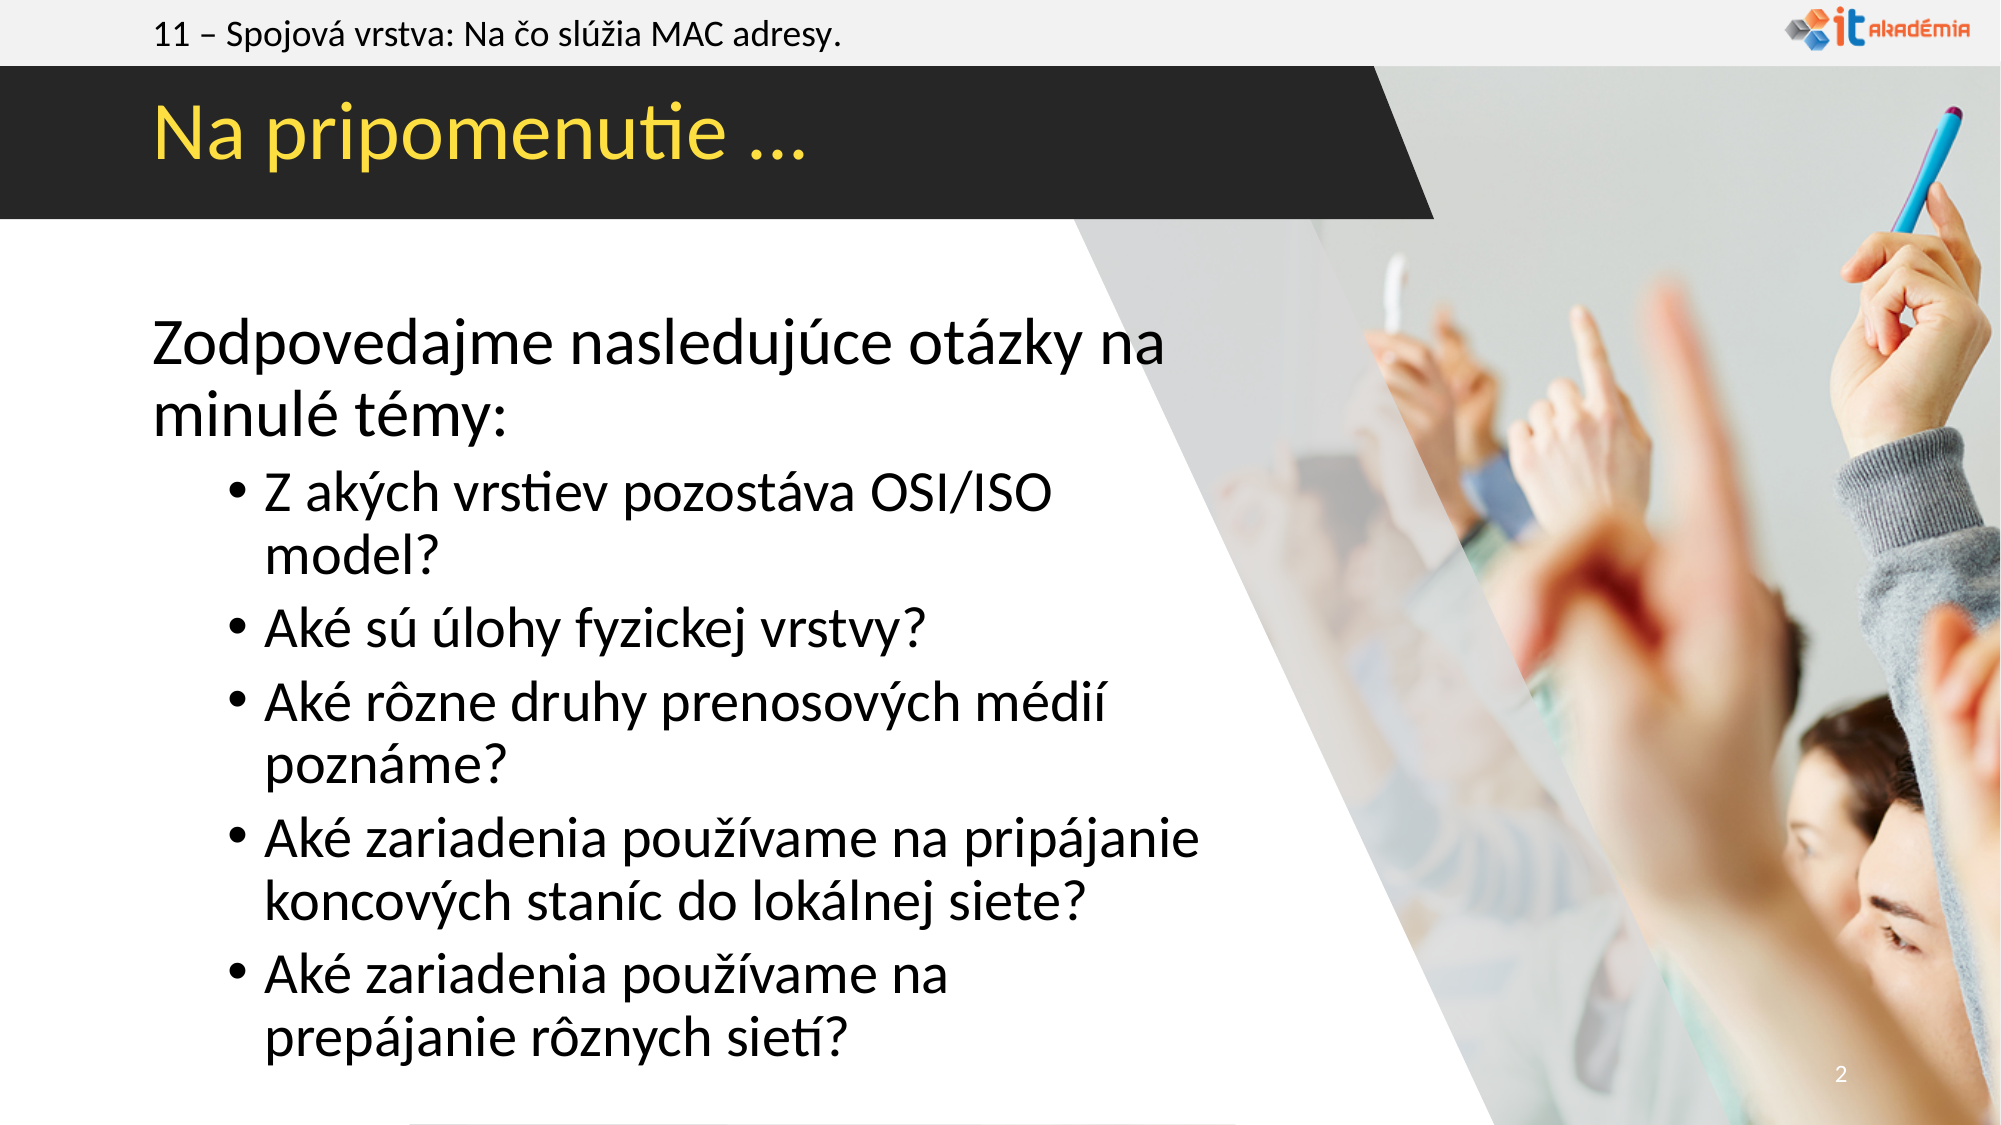

# 11 – Spojová vrstva: Na čo slúžia MAC adresy.
Na pripomenutie ...
Zodpovedajme nasledujúce otázky na minulé témy:
Z akých vrstiev pozostáva OSI/ISO model?
Aké sú úlohy fyzickej vrstvy?
Aké rôzne druhy prenosových médií poznáme?
Aké zariadenia používame na pripájanie koncových staníc do lokálnej siete?
Aké zariadenia používame na prepájanie rôznych sietí?
2